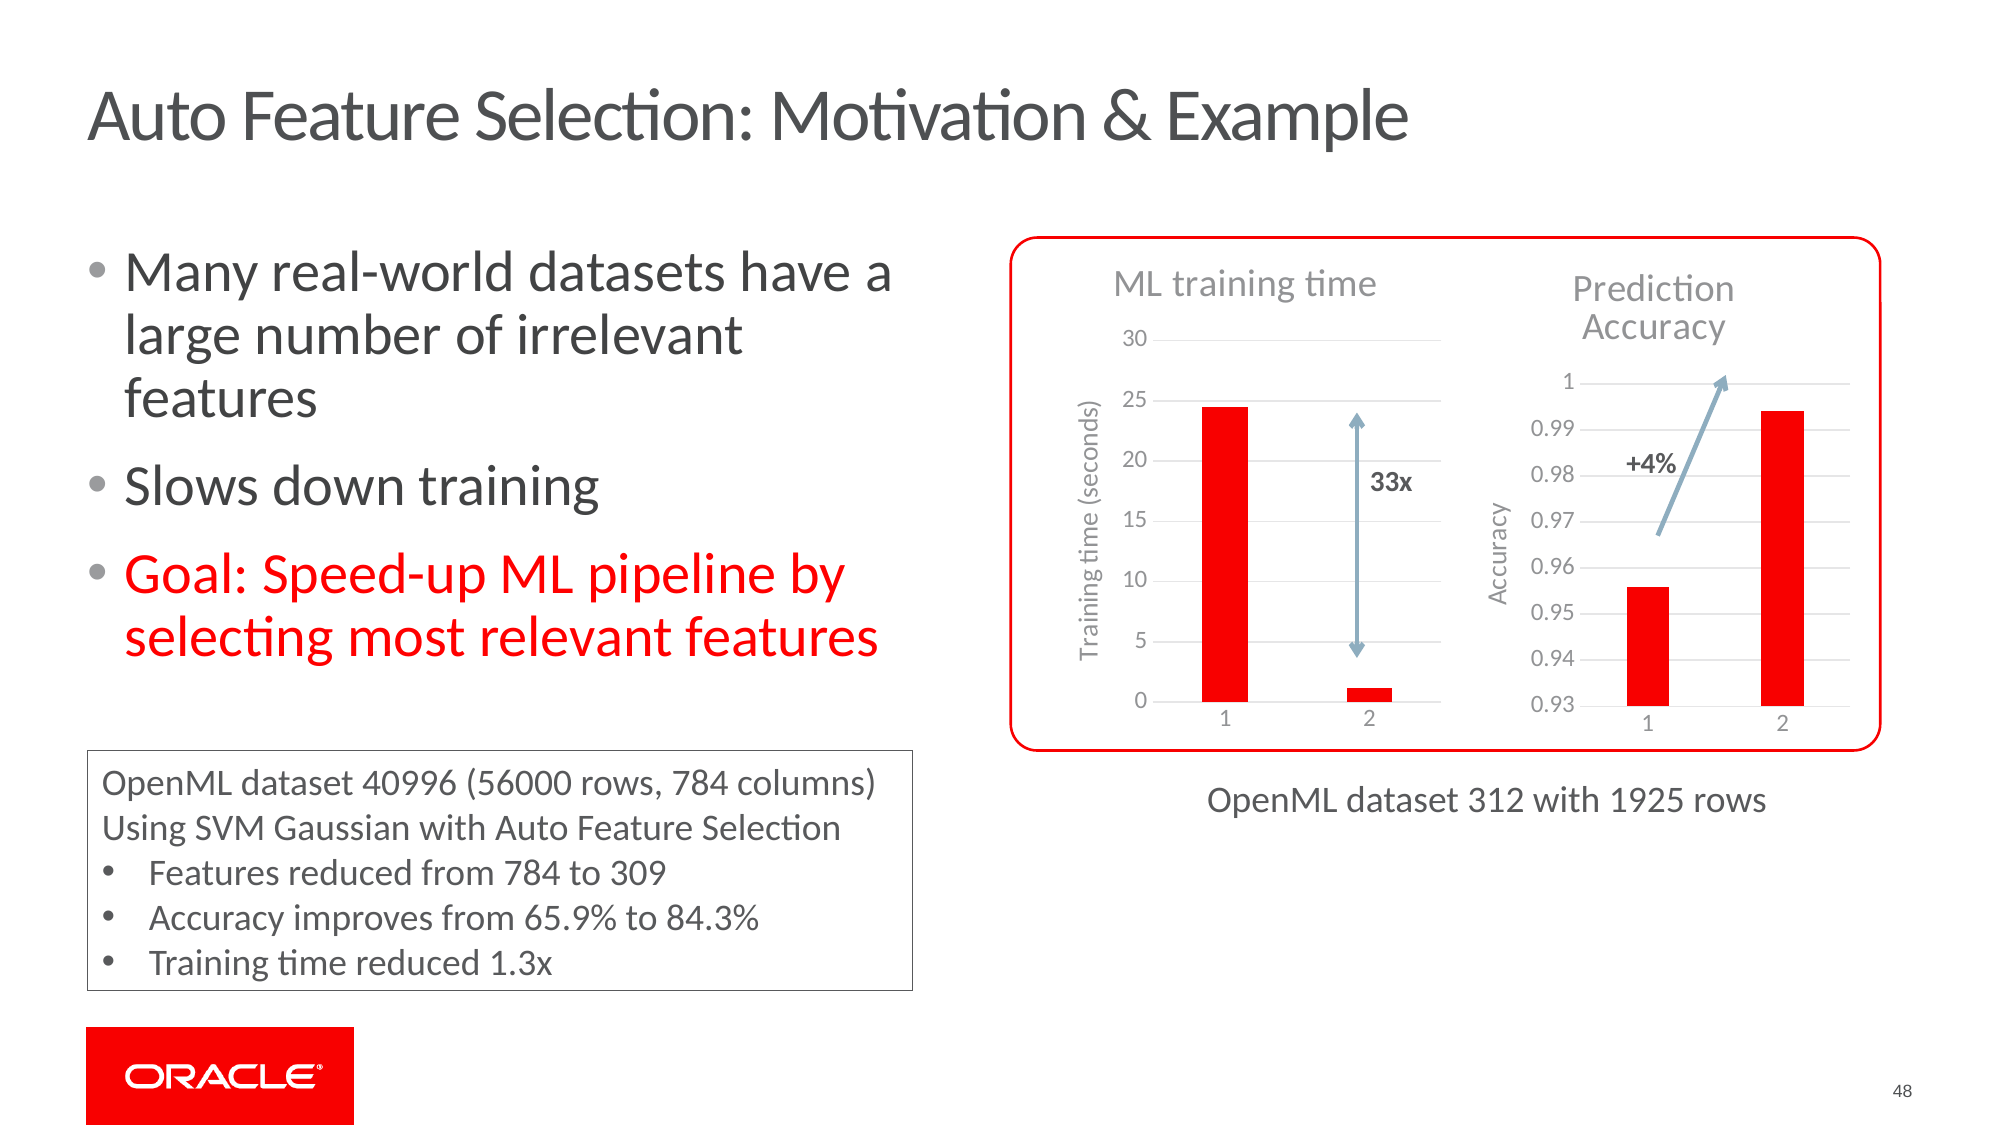

Confidential – Oracle Internal/Restricted/Highly Restricted
# Auto Feature Selection: Motivation & Example

### Chart: ML training time

| Category |  |
|---|---|

### Chart: Prediction Accuracy

| Category |  |
|---|---|
+4%
33x
Many real-world datasets have a large number of irrelevant features
Slows down training
Goal: Speed-up ML pipeline by selecting most relevant features

OpenML dataset 40996 (56000 rows, 784 columns)
Using SVM Gaussian with Auto Feature Selection
Features reduced from 784 to 309
Accuracy improves from 65.9% to 84.3%
Training time reduced 1.3x
OpenML dataset 312 with 1925 rows
48